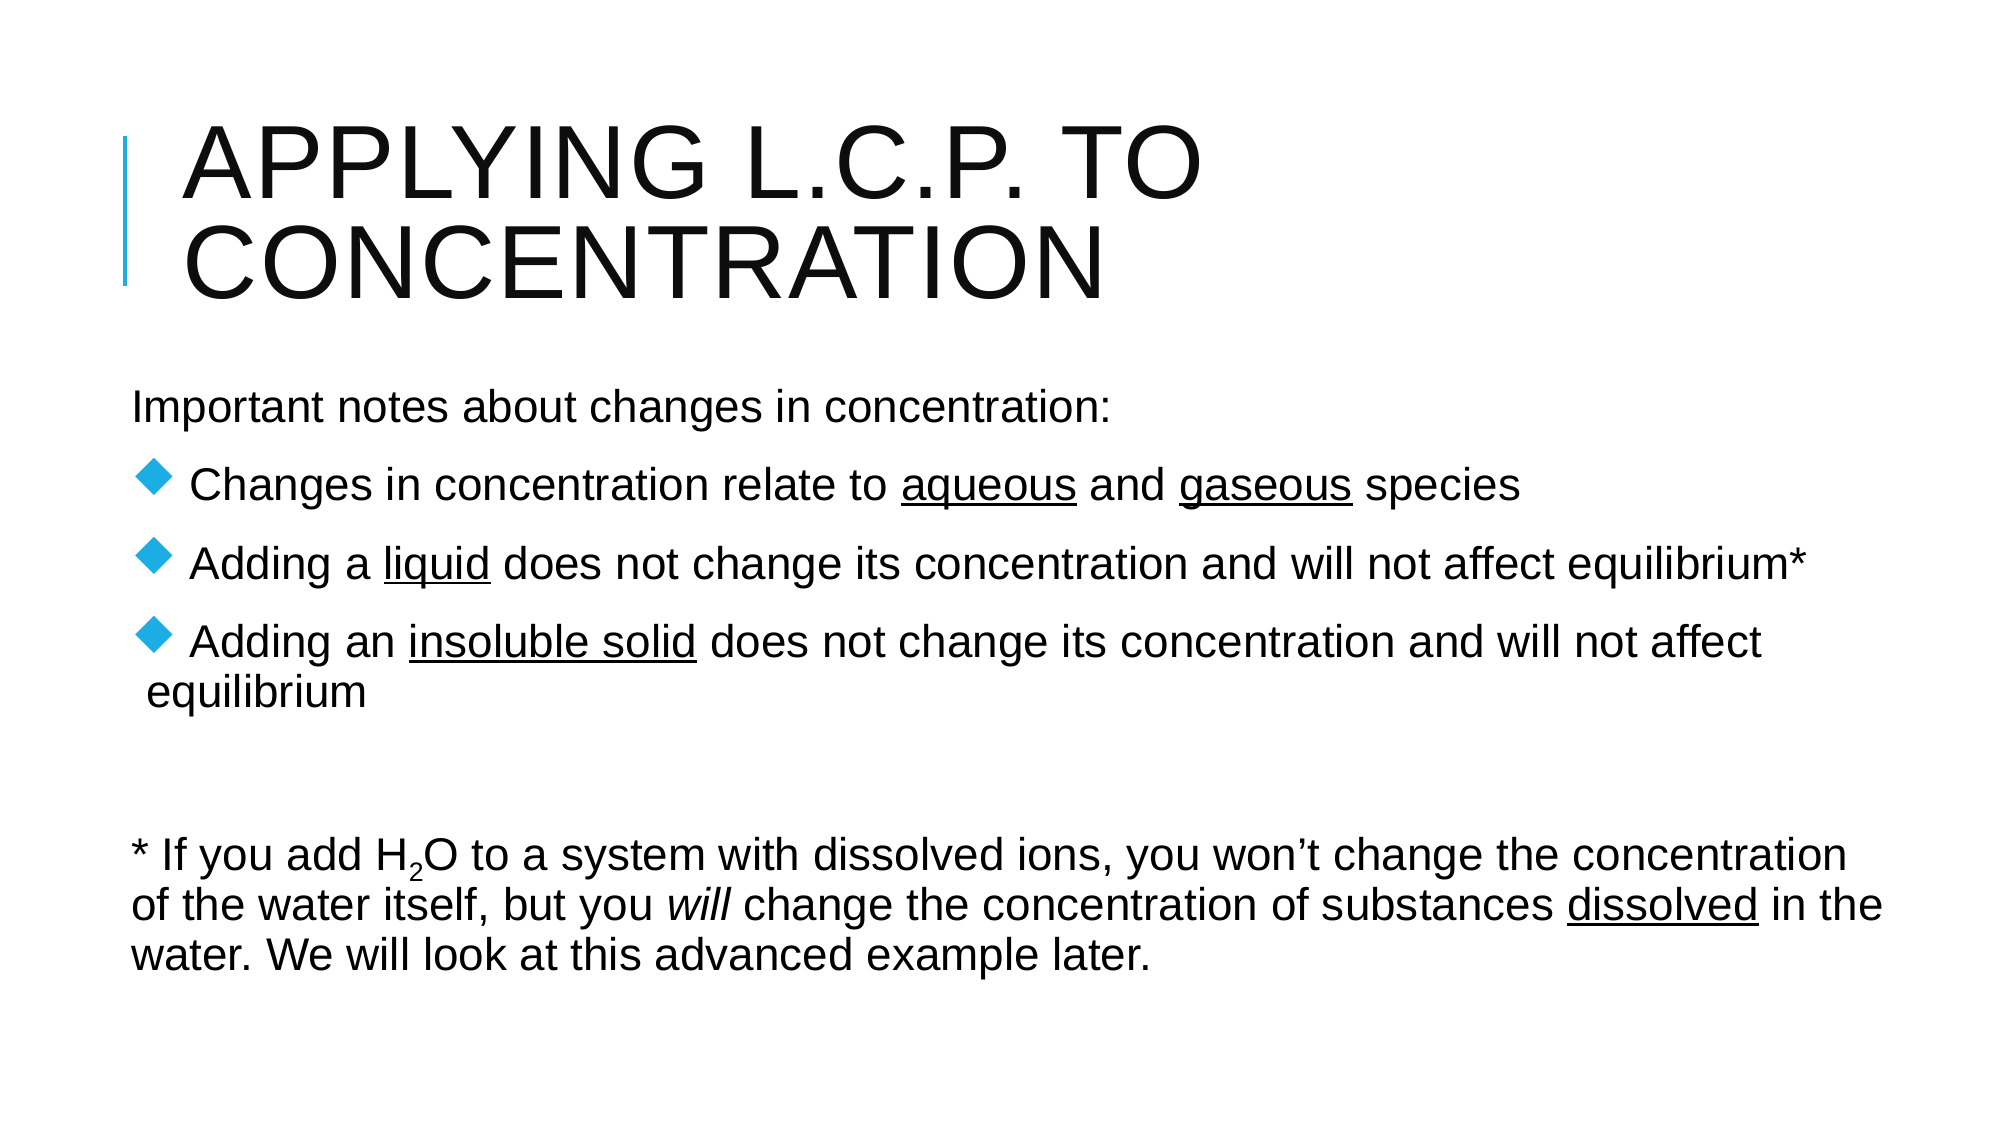

# Applying L.C.P. to concentration
Important notes about changes in concentration:
 Changes in concentration relate to aqueous and gaseous species
 Adding a liquid does not change its concentration and will not affect equilibrium*
 Adding an insoluble solid does not change its concentration and will not affect equilibrium

* If you add H2O to a system with dissolved ions, you won’t change the concentration of the water itself, but you will change the concentration of substances dissolved in the water. We will look at this advanced example later.